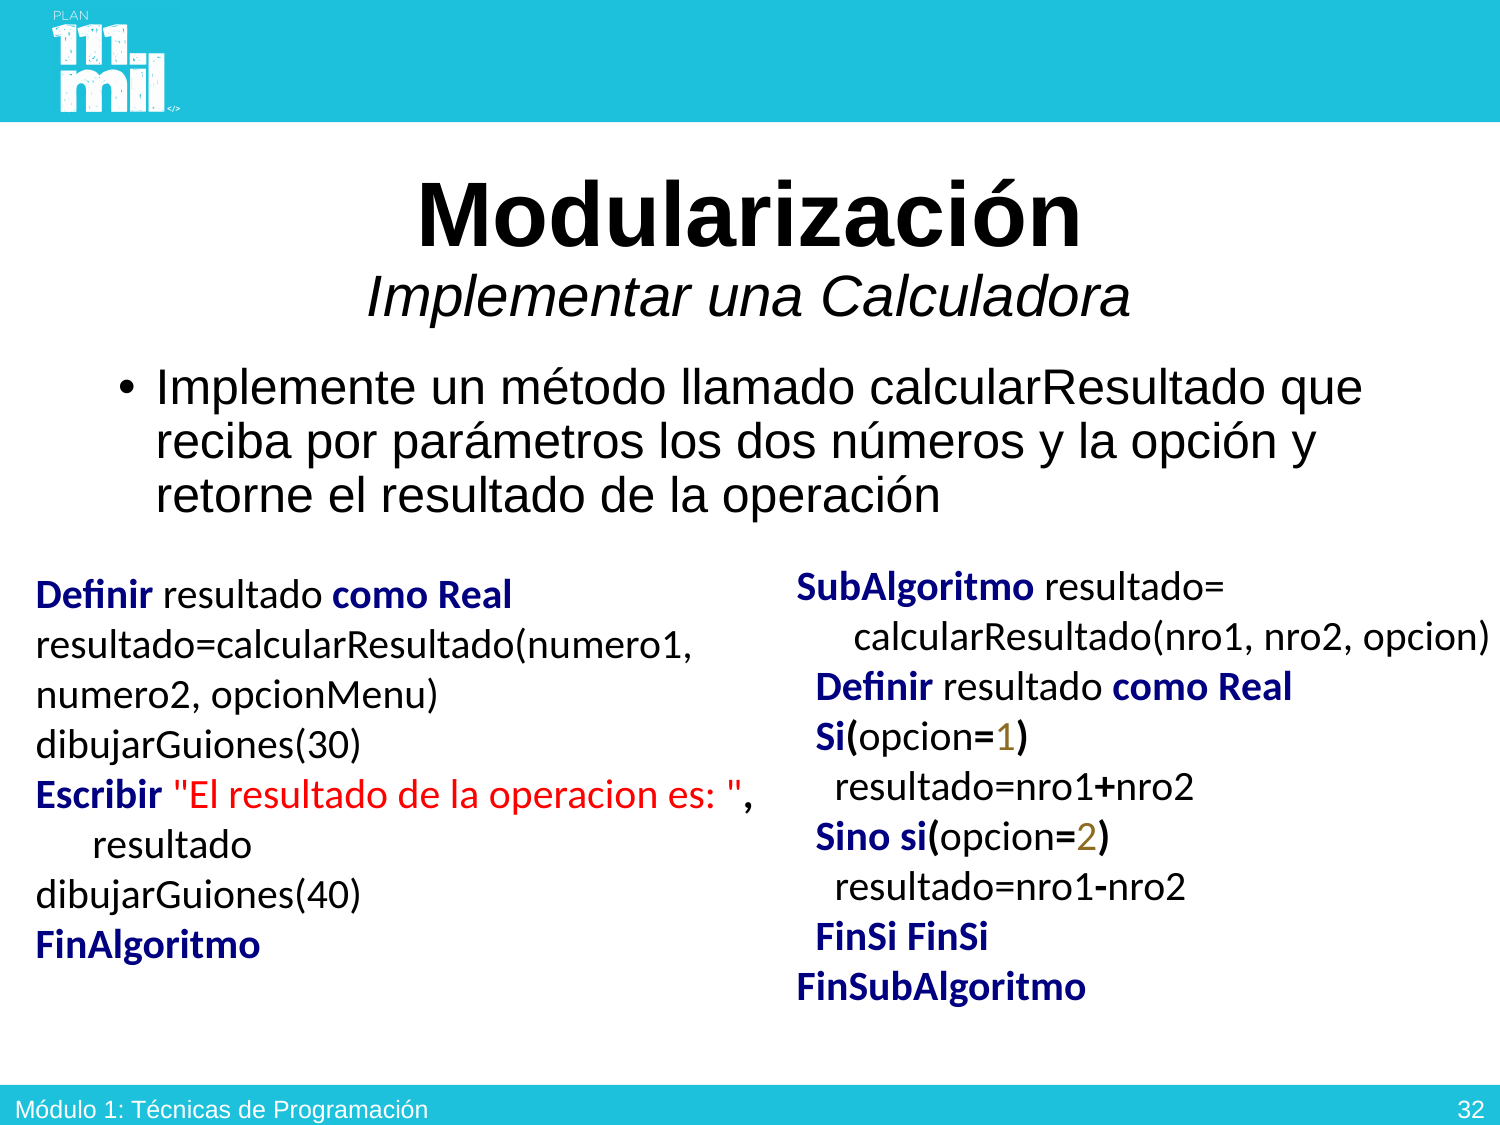

# Modularización Implementar una Calculadora
Implemente un método llamado calcularResultado que reciba por parámetros los dos números y la opción y retorne el resultado de la operación
SubAlgoritmo resultado=
      calcularResultado(nro1, nro2, opcion)
  Definir resultado como Real
  Si(opcion=1)
    resultado=nro1+nro2
  Sino si(opcion=2)
    resultado=nro1-nro2
  FinSi FinSi
FinSubAlgoritmo
Definir resultado como Real
resultado=calcularResultado(numero1, numero2, opcionMenu)
dibujarGuiones(30)
Escribir "El resultado de la operacion es: ",
      resultado
dibujarGuiones(40)
FinAlgoritmo
32
Módulo 1: Técnicas de Programación